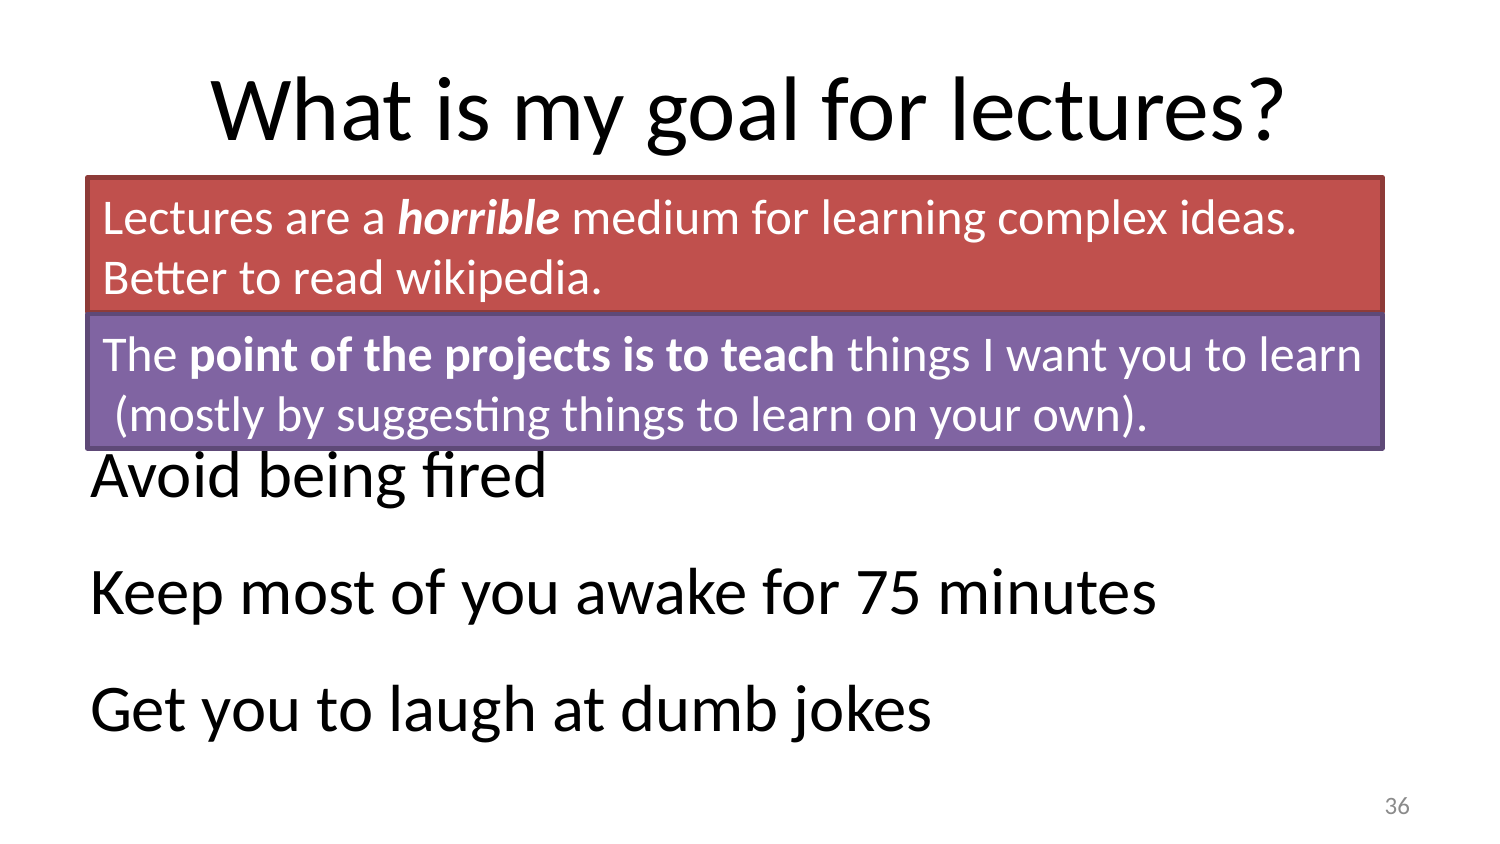

# What is my goal for lectures?
Convey some complex technical ideas
Teach you what you need to know for projects
Avoid being fired
Keep most of you awake for 75 minutes
Get you to laugh at dumb jokes
Lectures are a horrible medium for learning complex ideas.
Better to read wikipedia.
The point of the projects is to teach things I want you to learn  (mostly by suggesting things to learn on your own).
36